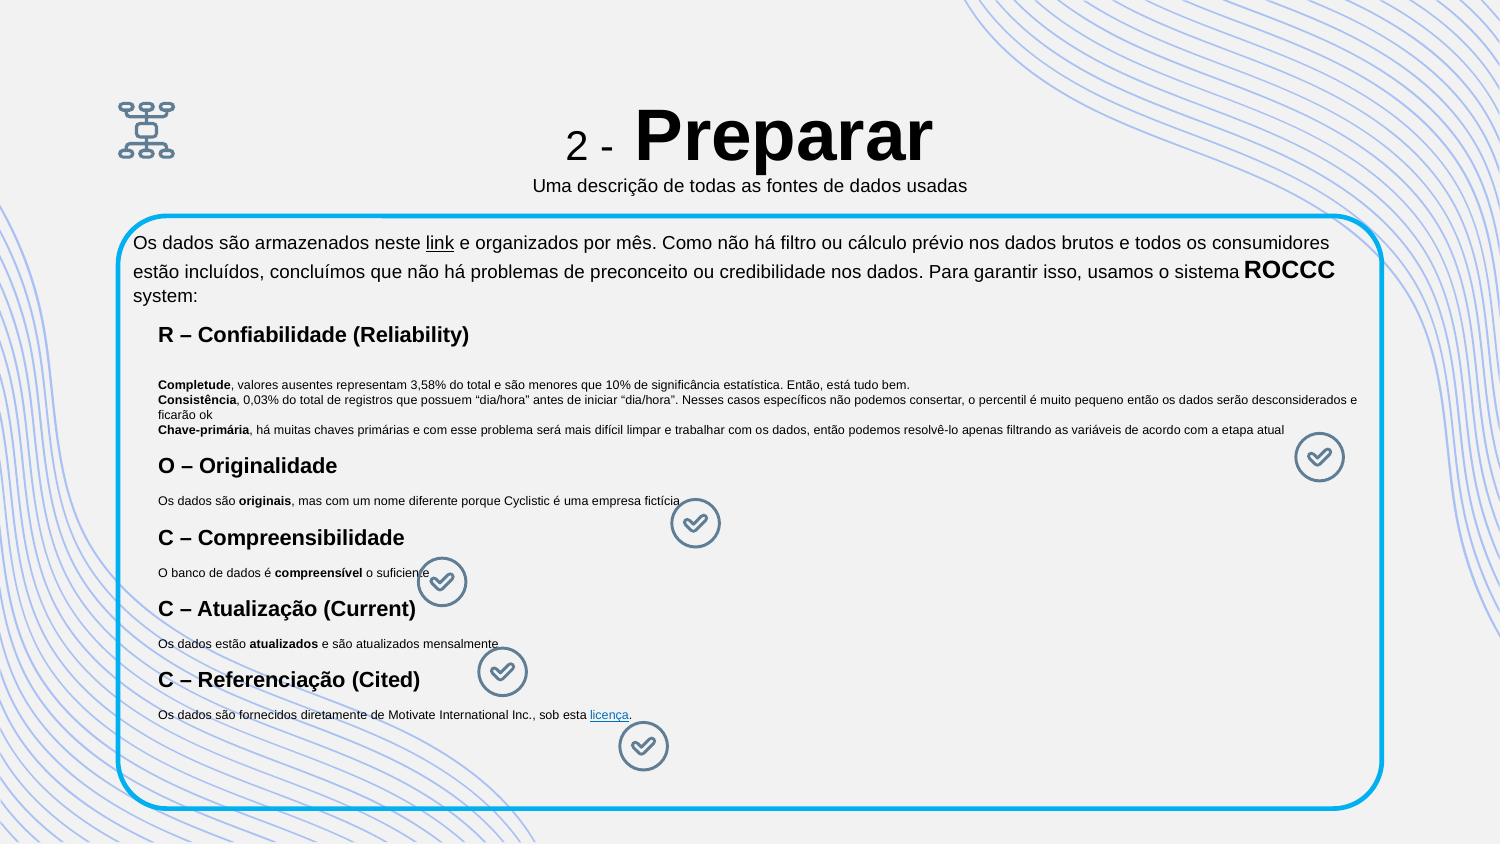

# 2 - Preparar

Uma descrição de todas as fontes de dados usadas
Os dados são armazenados neste link e organizados por mês. Como não há filtro ou cálculo prévio nos dados brutos e todos os consumidores estão incluídos, concluímos que não há problemas de preconceito ou credibilidade nos dados. Para garantir isso, usamos o sistema ROCCC system:

R – Confiabilidade (Reliability)

Completude, valores ausentes representam 3,58% do total e são menores que 10% de significância estatística. Então, está tudo bem.
Consistência, 0,03% do total de registros que possuem “dia/hora” antes de iniciar “dia/hora”. Nesses casos específicos não podemos consertar, o percentil é muito pequeno então os dados serão desconsiderados e ficarão ok
Chave-primária, há muitas chaves primárias e com esse problema será mais difícil limpar e trabalhar com os dados, então podemos resolvê-lo apenas filtrando as variáveis de acordo com a etapa atual

O – Originalidade

Os dados são originais, mas com um nome diferente porque Cyclistic é uma empresa fictícia

C – Compreensibilidade

O banco de dados é compreensível o suficiente

C – Atualização (Current)

Os dados estão atualizados e são atualizados mensalmente

C – Referenciação (Cited)

Os dados são fornecidos diretamente de Motivate International Inc., sob esta licença.